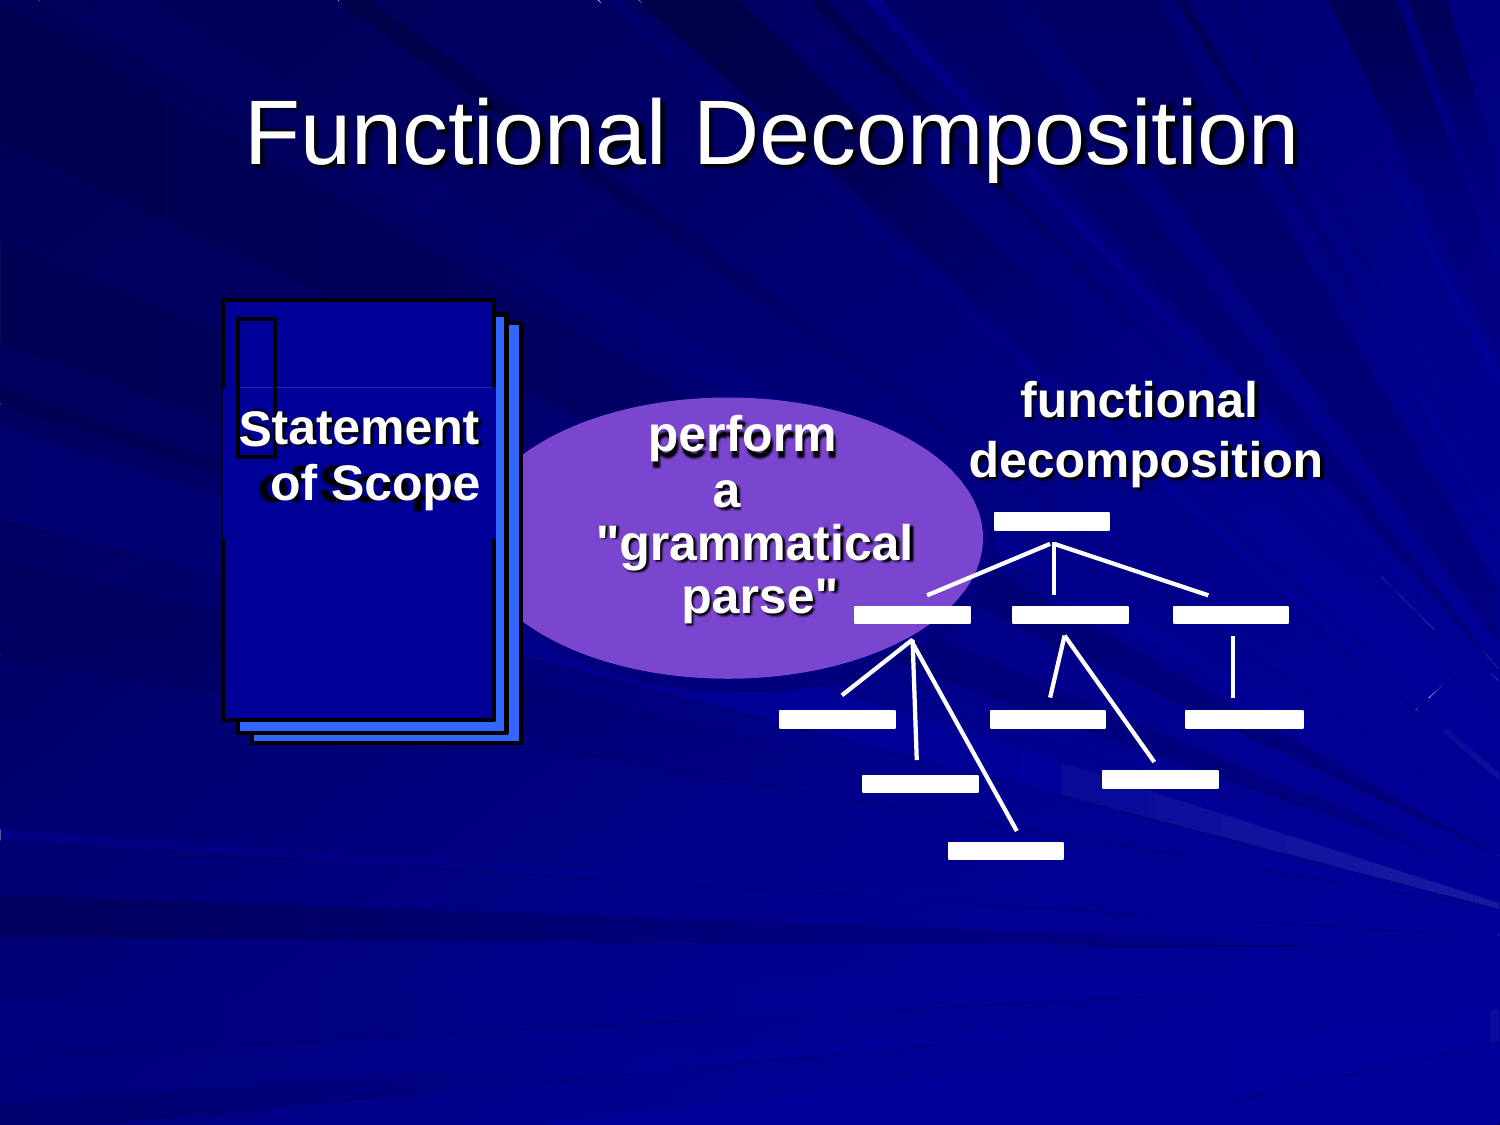

# Functional Decomposition

S

functional  decomposition

tatement  of Scope

perform
a  "grammatical

parse"